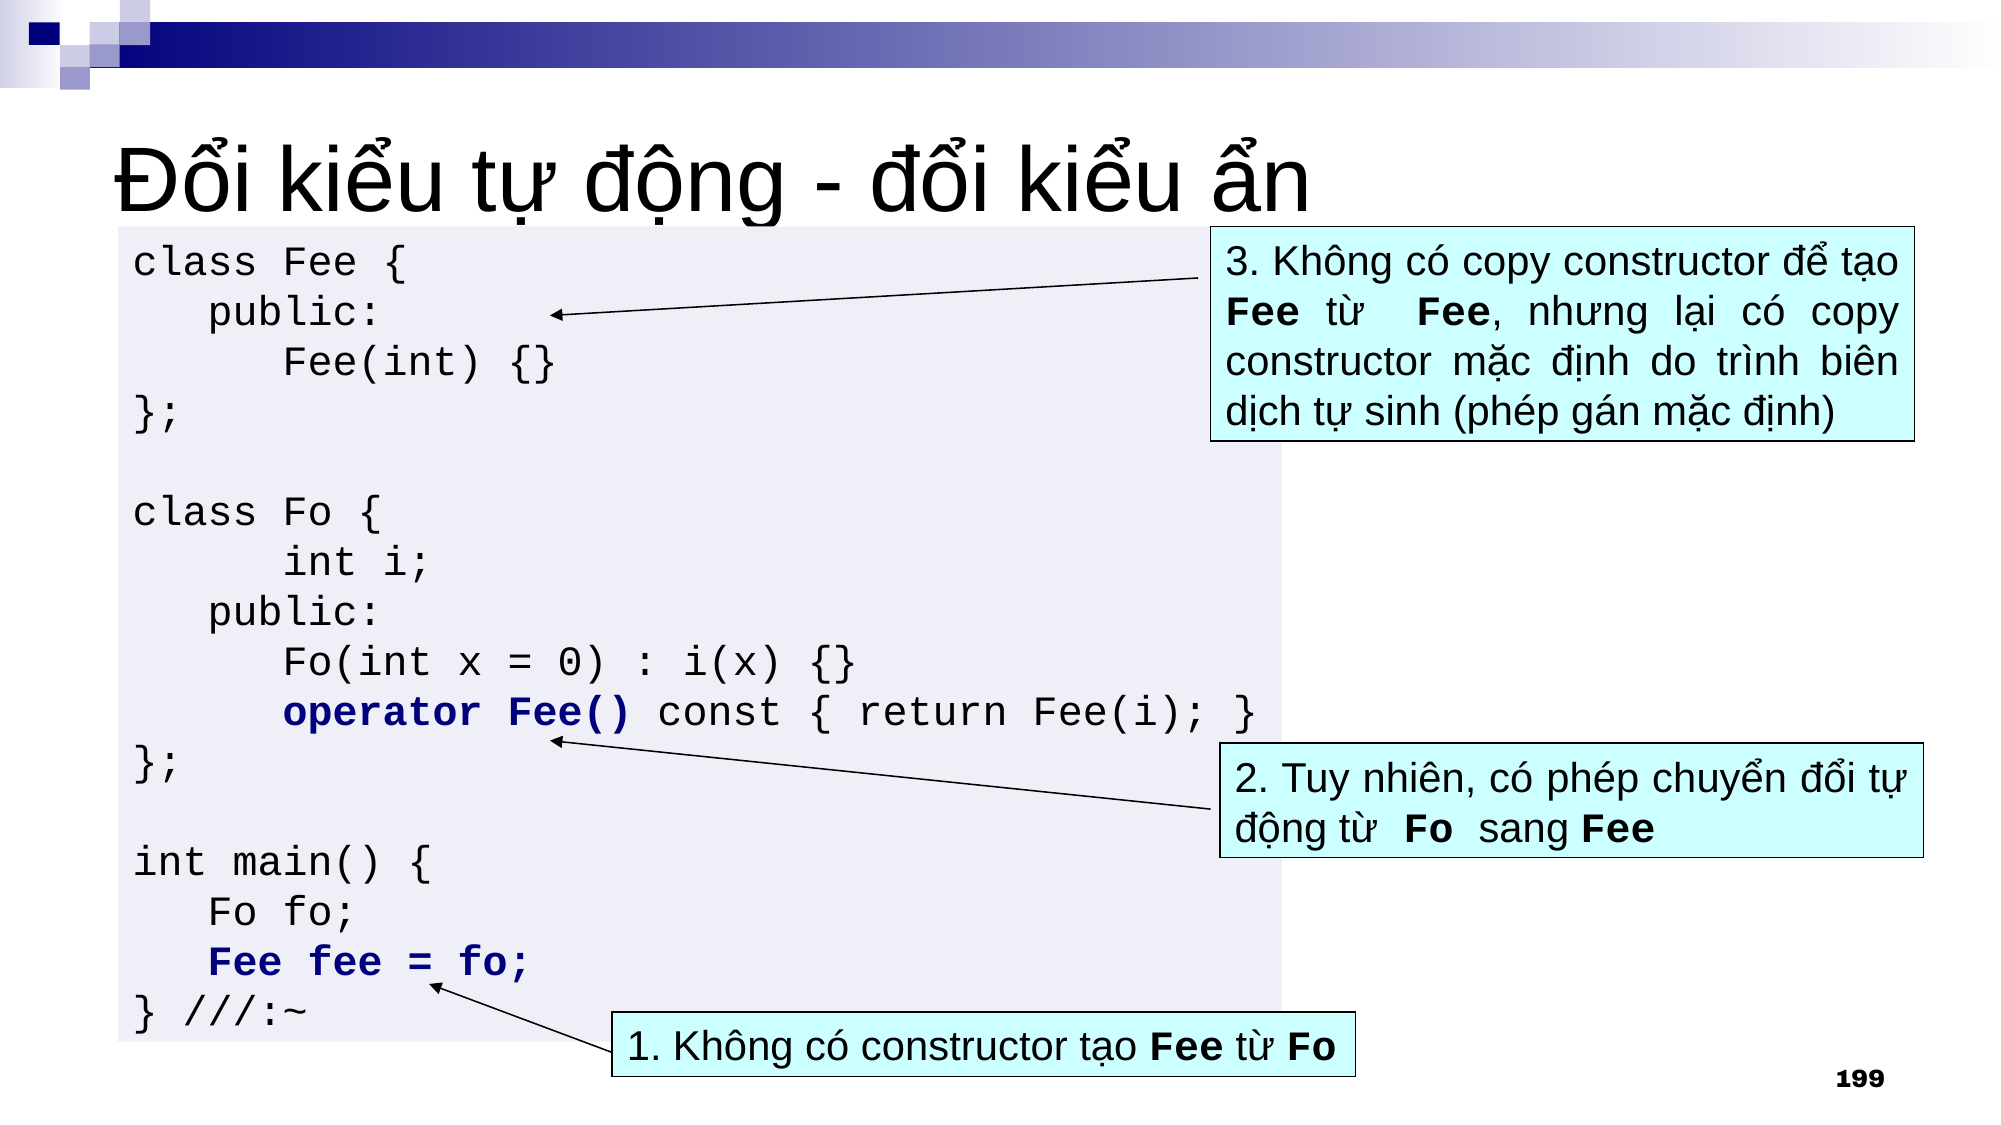

# Đổi kiểu tự động - đổi kiểu ẩn
3. Không có copy constructor để tạo Fee từ  Fee, nhưng lại có copy constructor mặc định do trình biên dịch tự sinh (phép gán mặc định)

class Fee {
   public:
      Fee(int) {}
};

class Fo {
      int i;
   public:
      Fo(int x = 0) : i(x) {}
      operator Fee() const { return Fee(i); }
};

int main() {
   Fo fo;
   Fee fee = fo;
} ///:~

2. Tuy nhiên, có phép chuyển đổi tự động từ Fo sang Fee

1. Không có constructor tạo Fee từ Fo
199